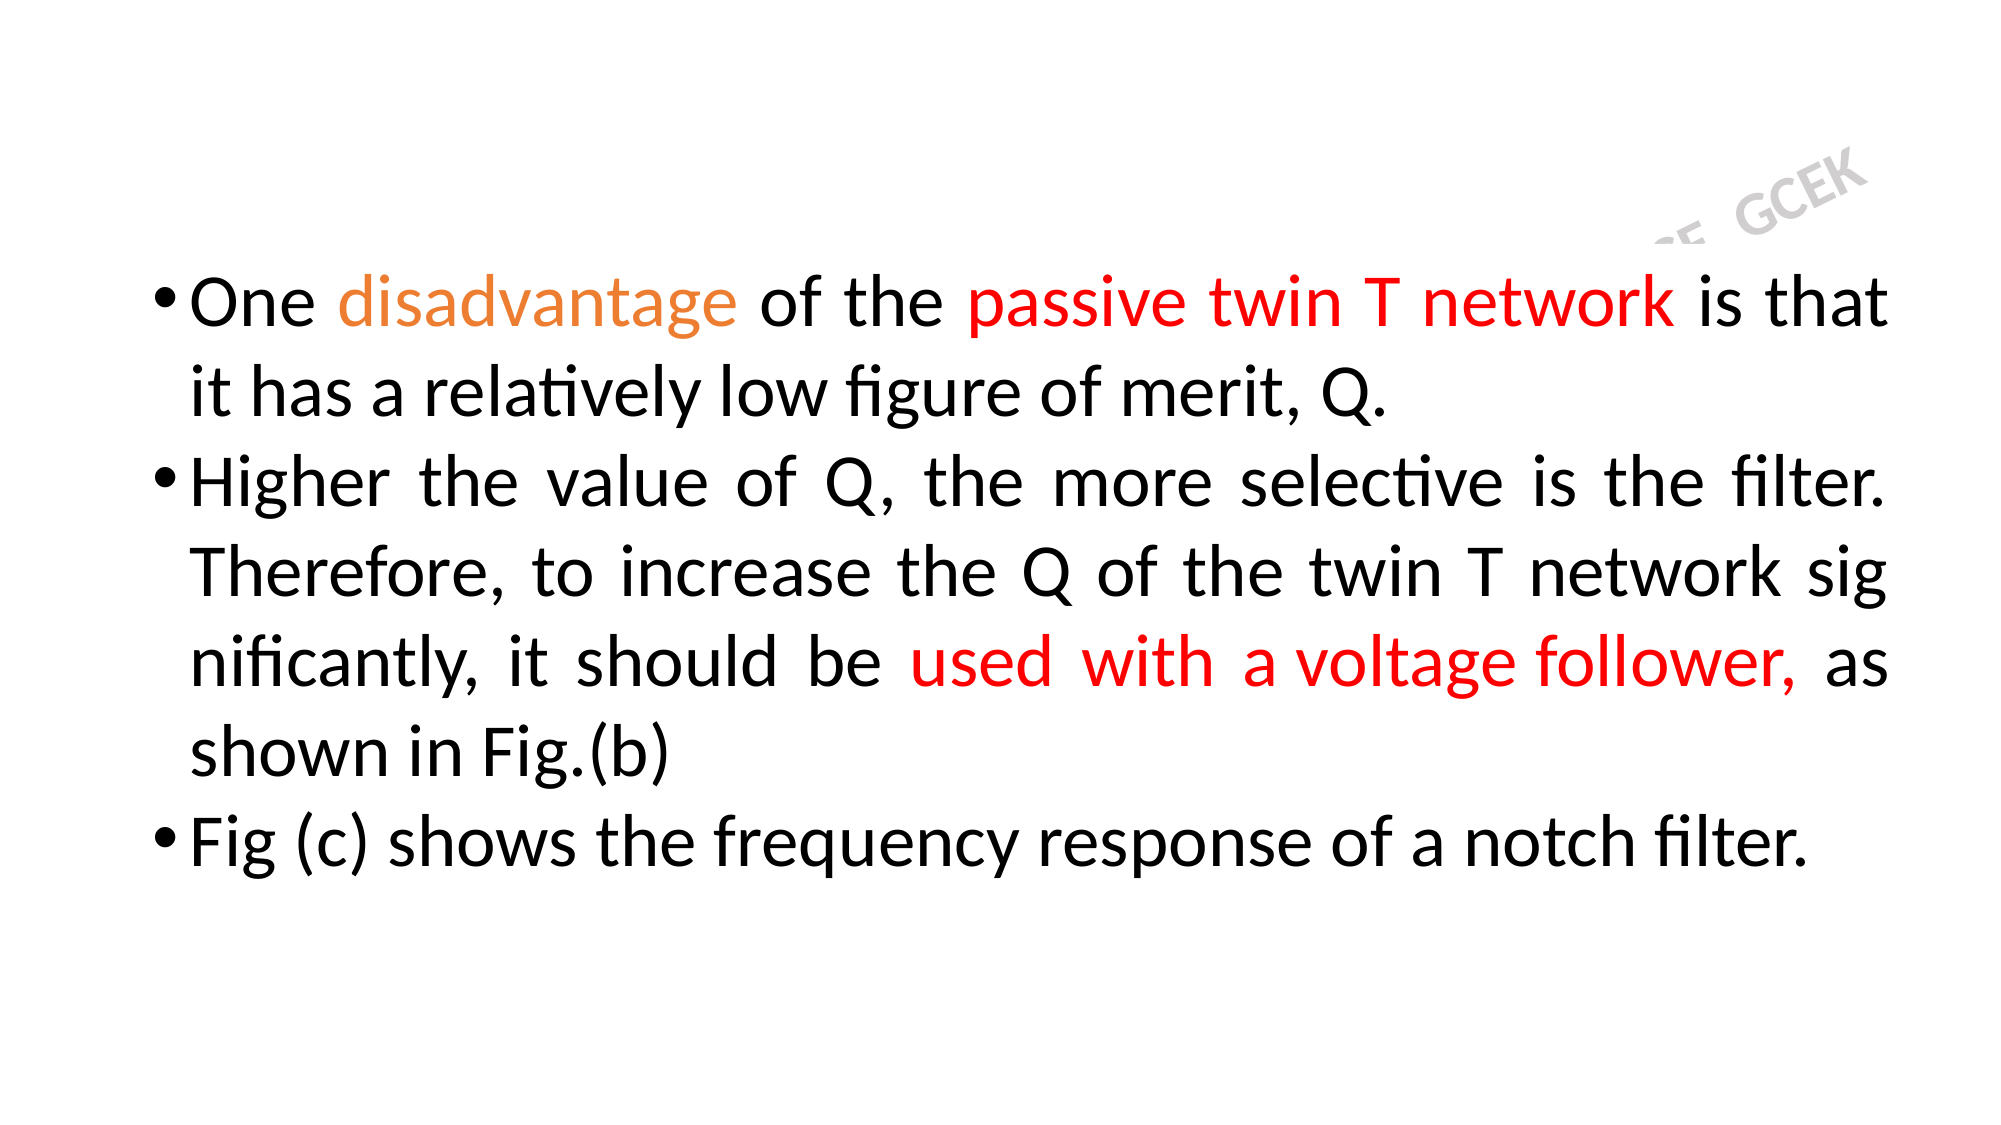

One disadvantage of the passive twin T network is that it has a relatively low figure of merit, Q.
Higher the value of Q, the more selective is the filter. Therefore, to increase the Q of the twin T network sig­nificantly, it should be used with a voltage follower, as shown in Fig.(b)
Fig (c) shows the frequency response of a notch filter.